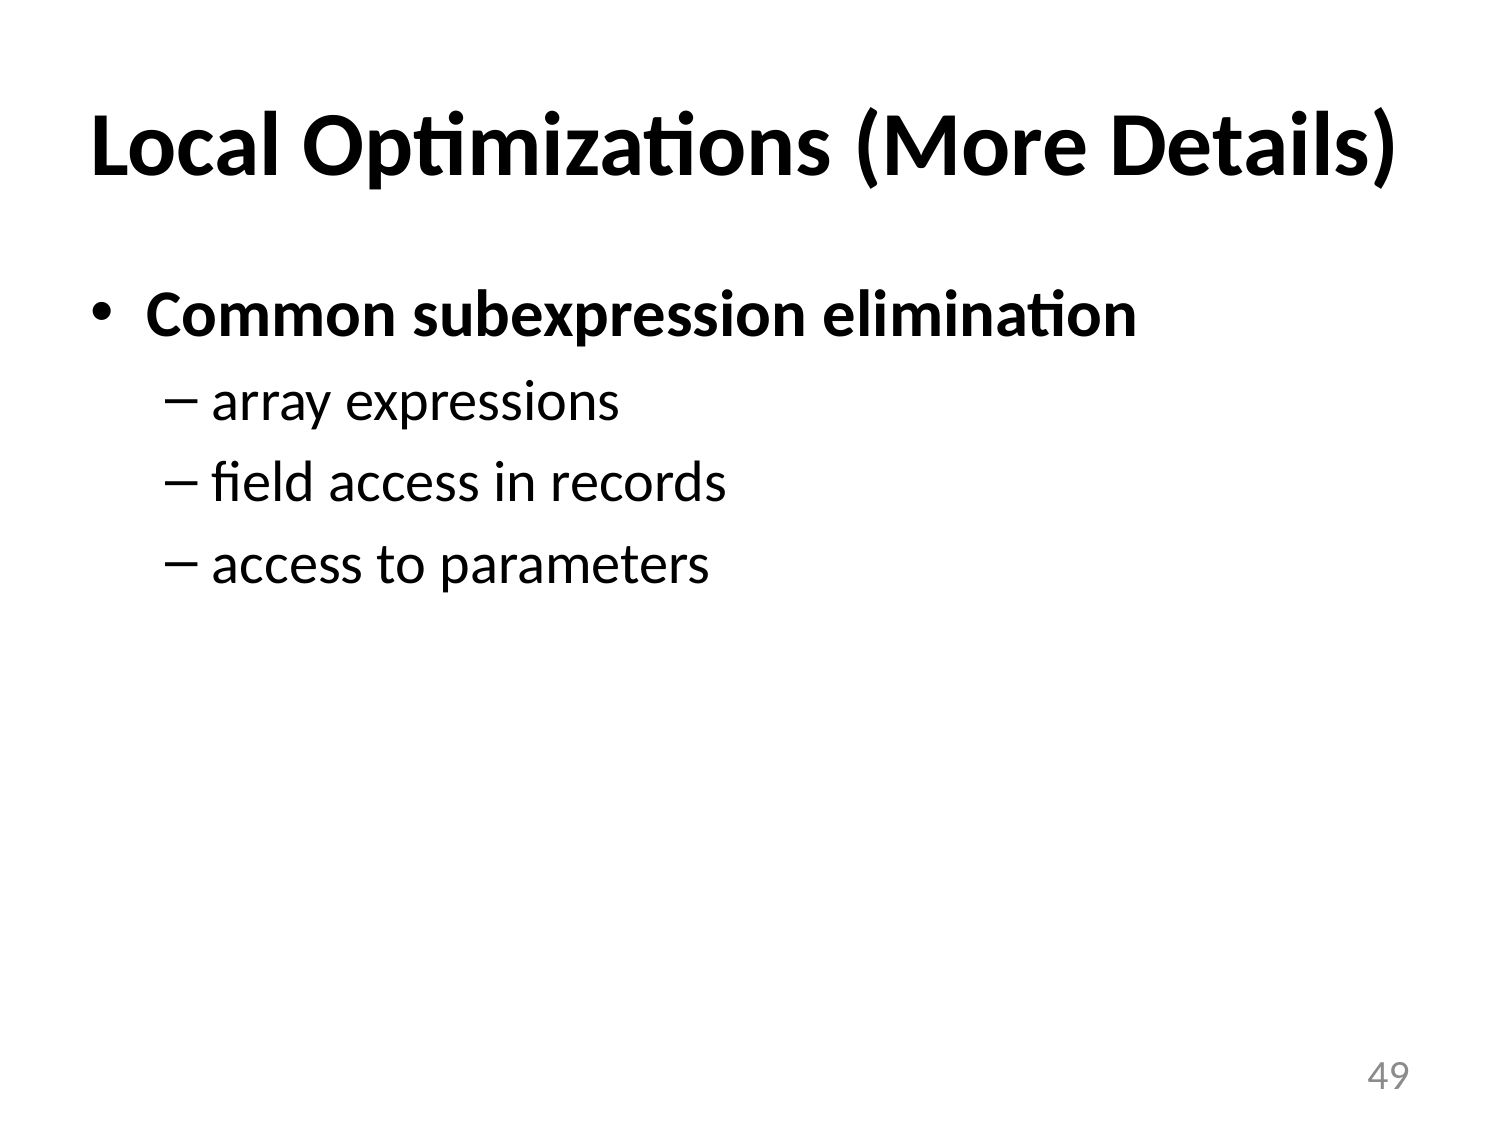

# Local Optimizations (More Details)
Common subexpression elimination
array expressions
field access in records
access to parameters

49